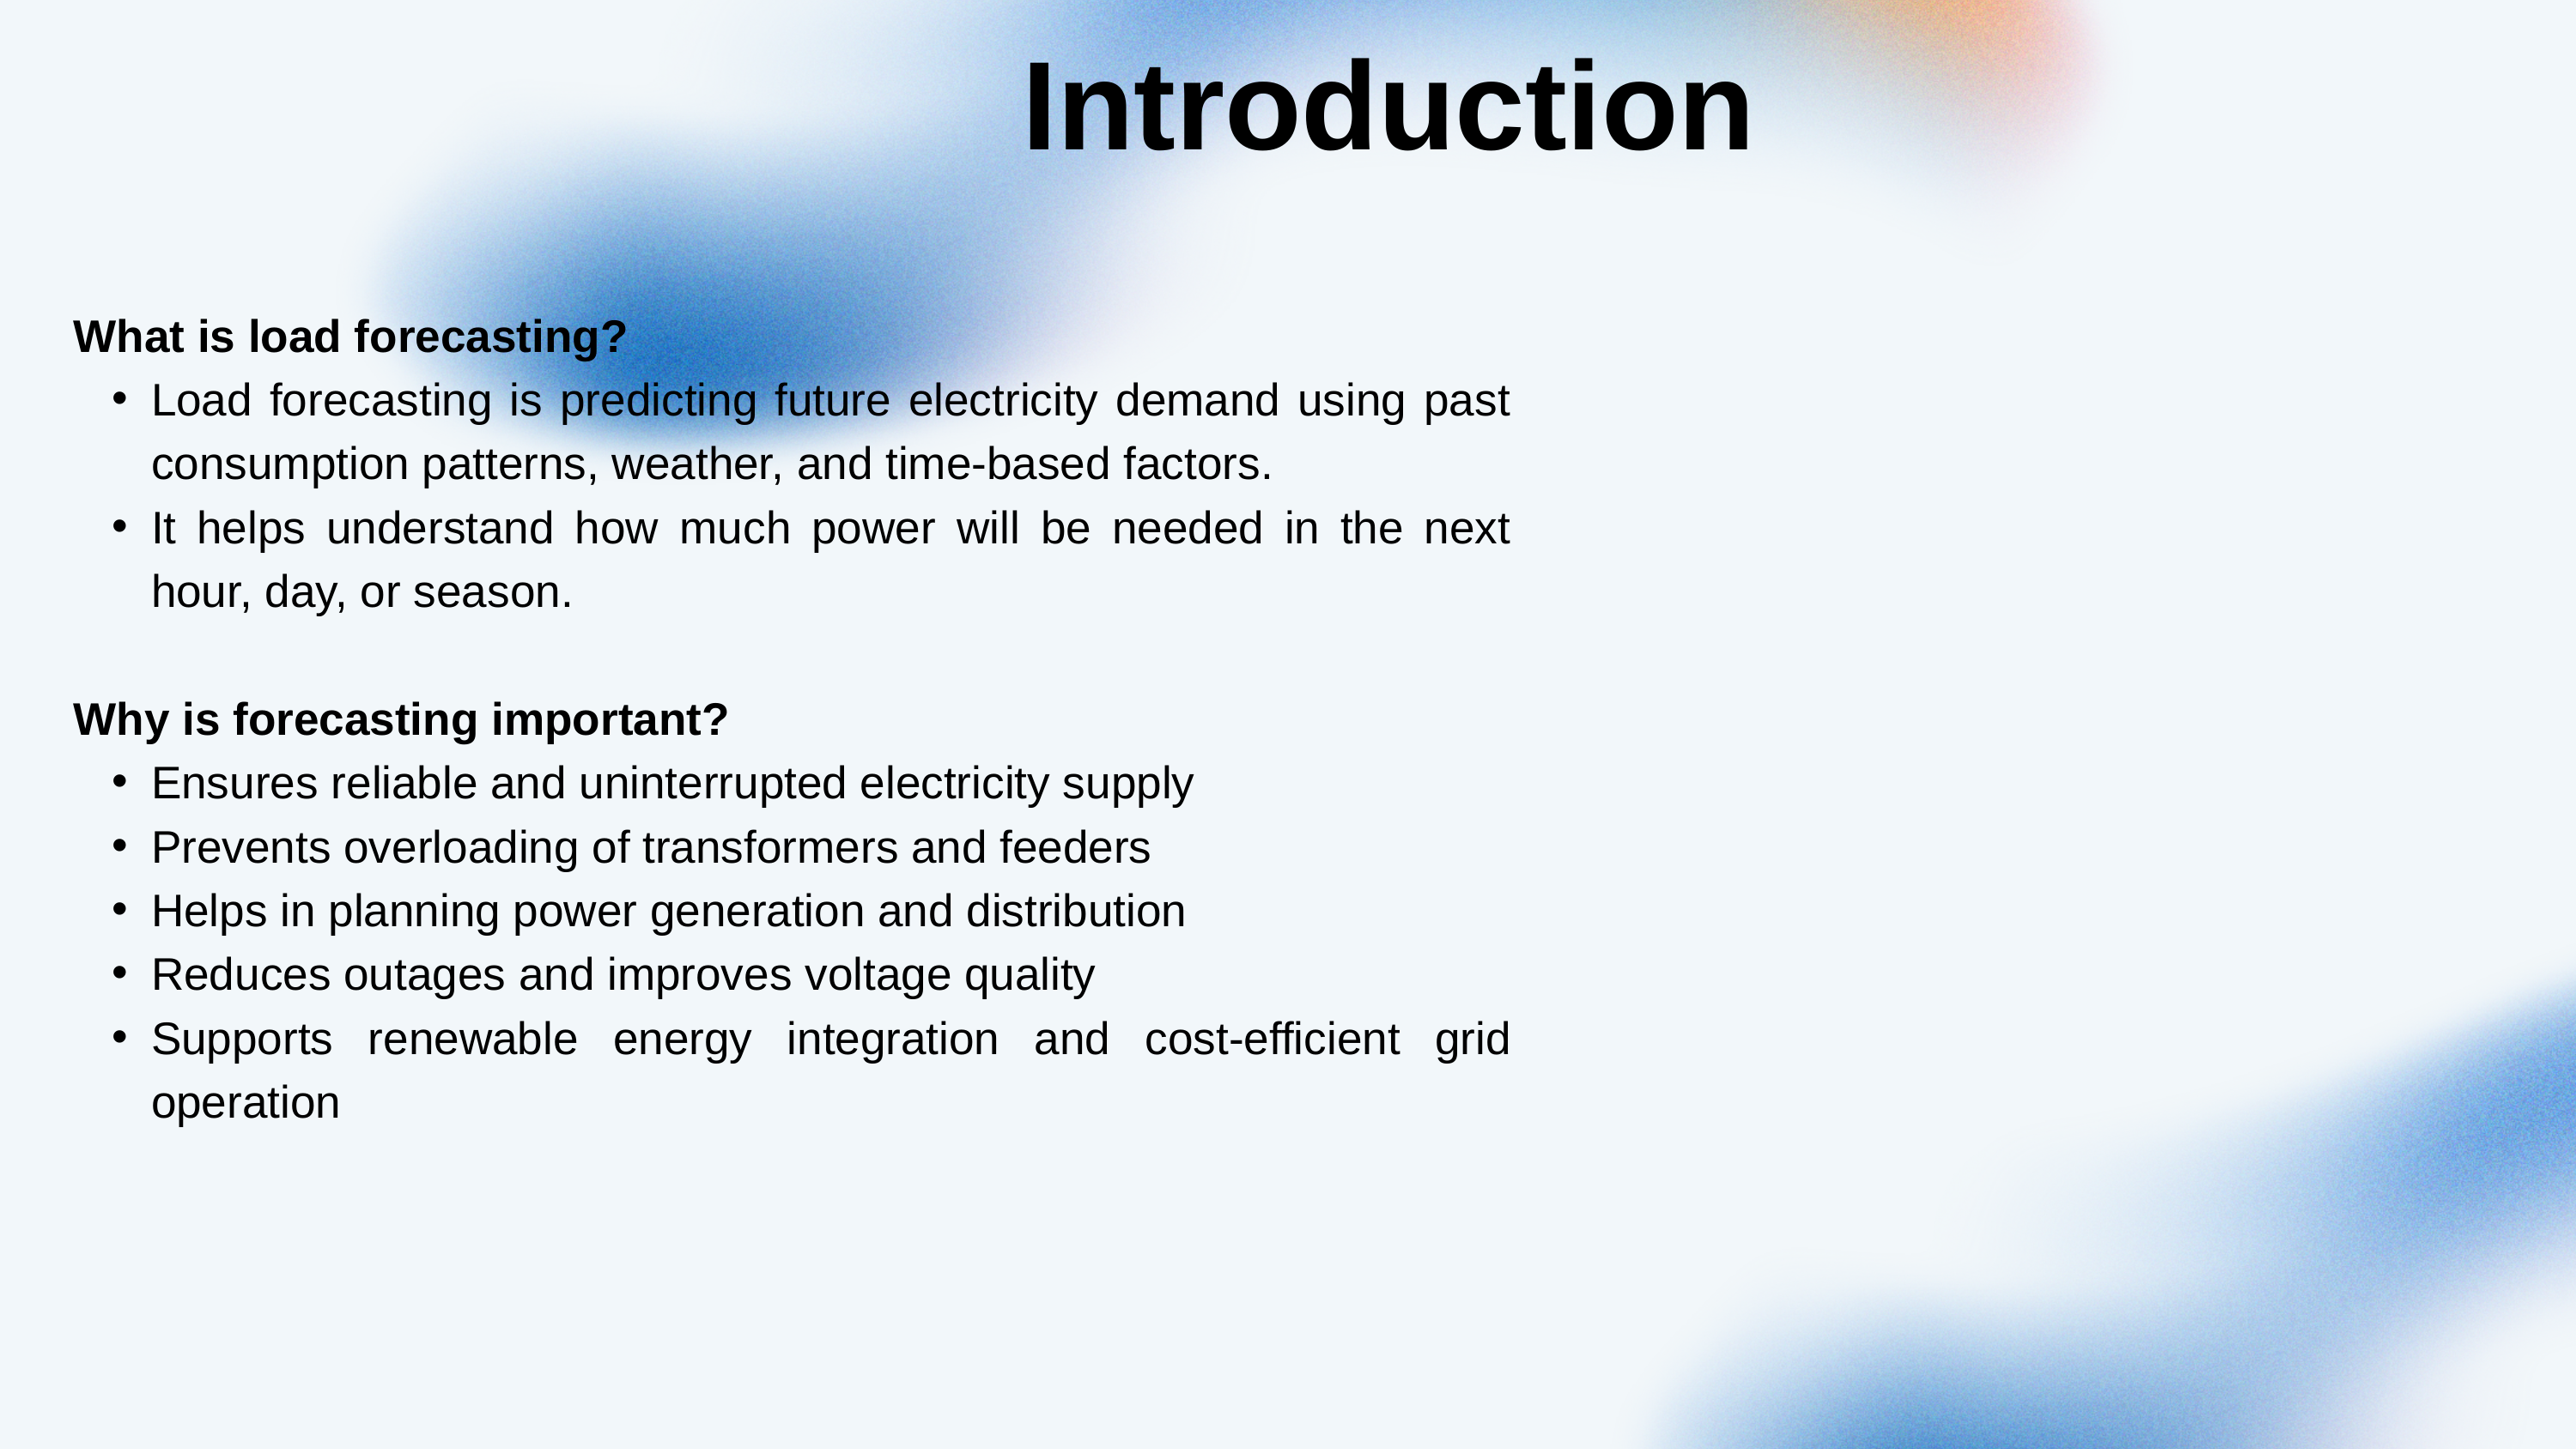

Introduction
What is load forecasting?
Load forecasting is predicting future electricity demand using past consumption patterns, weather, and time-based factors.
It helps understand how much power will be needed in the next hour, day, or season.

Why is forecasting important?
Ensures reliable and uninterrupted electricity supply
Prevents overloading of transformers and feeders
Helps in planning power generation and distribution
Reduces outages and improves voltage quality
Supports renewable energy integration and cost-efficient grid operation

Studio Shodwe